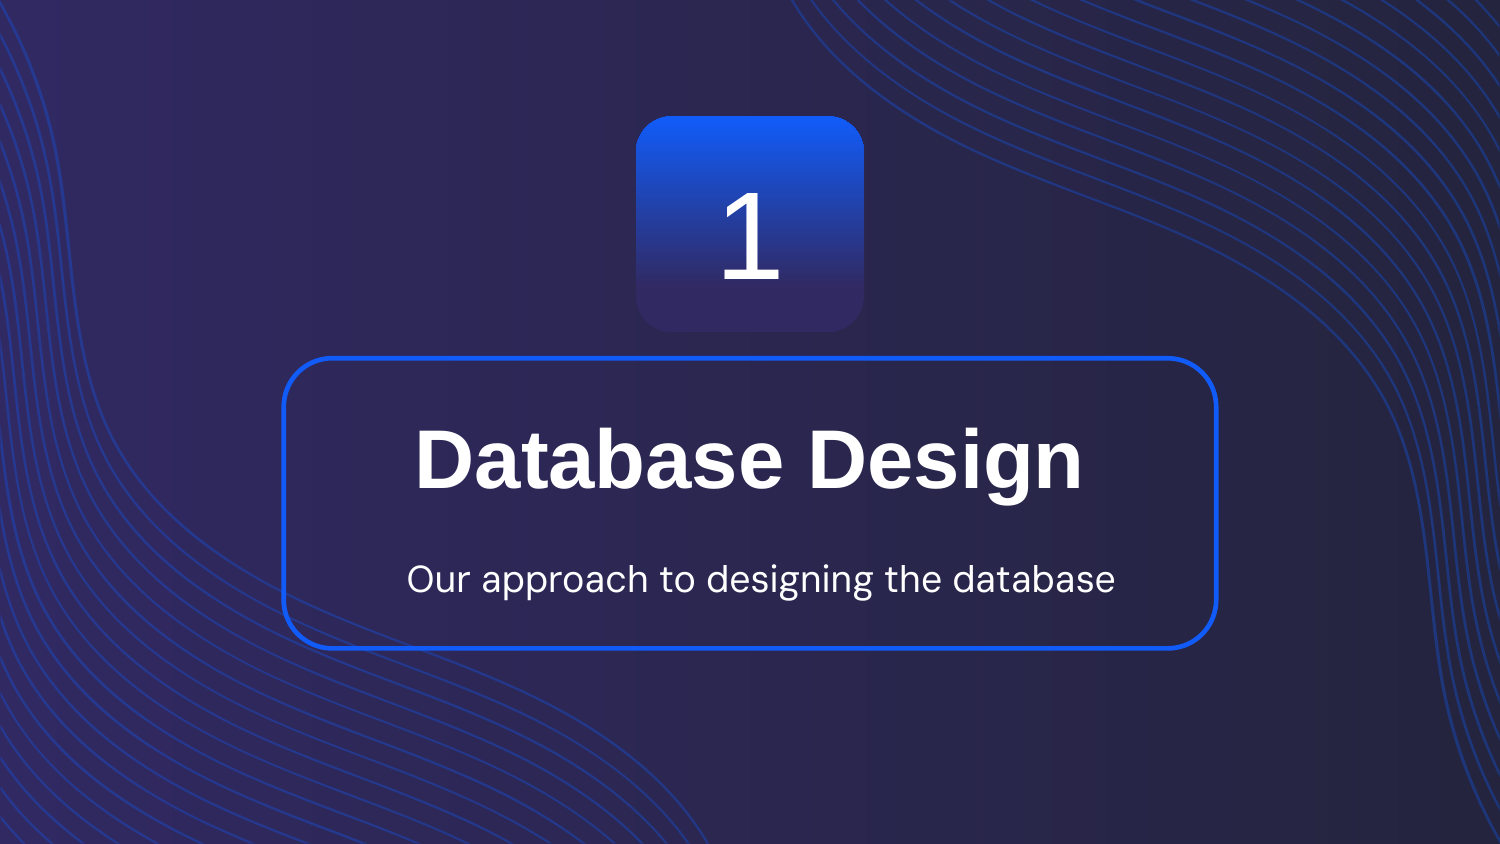

1
# Database Design
Our approach to designing the database